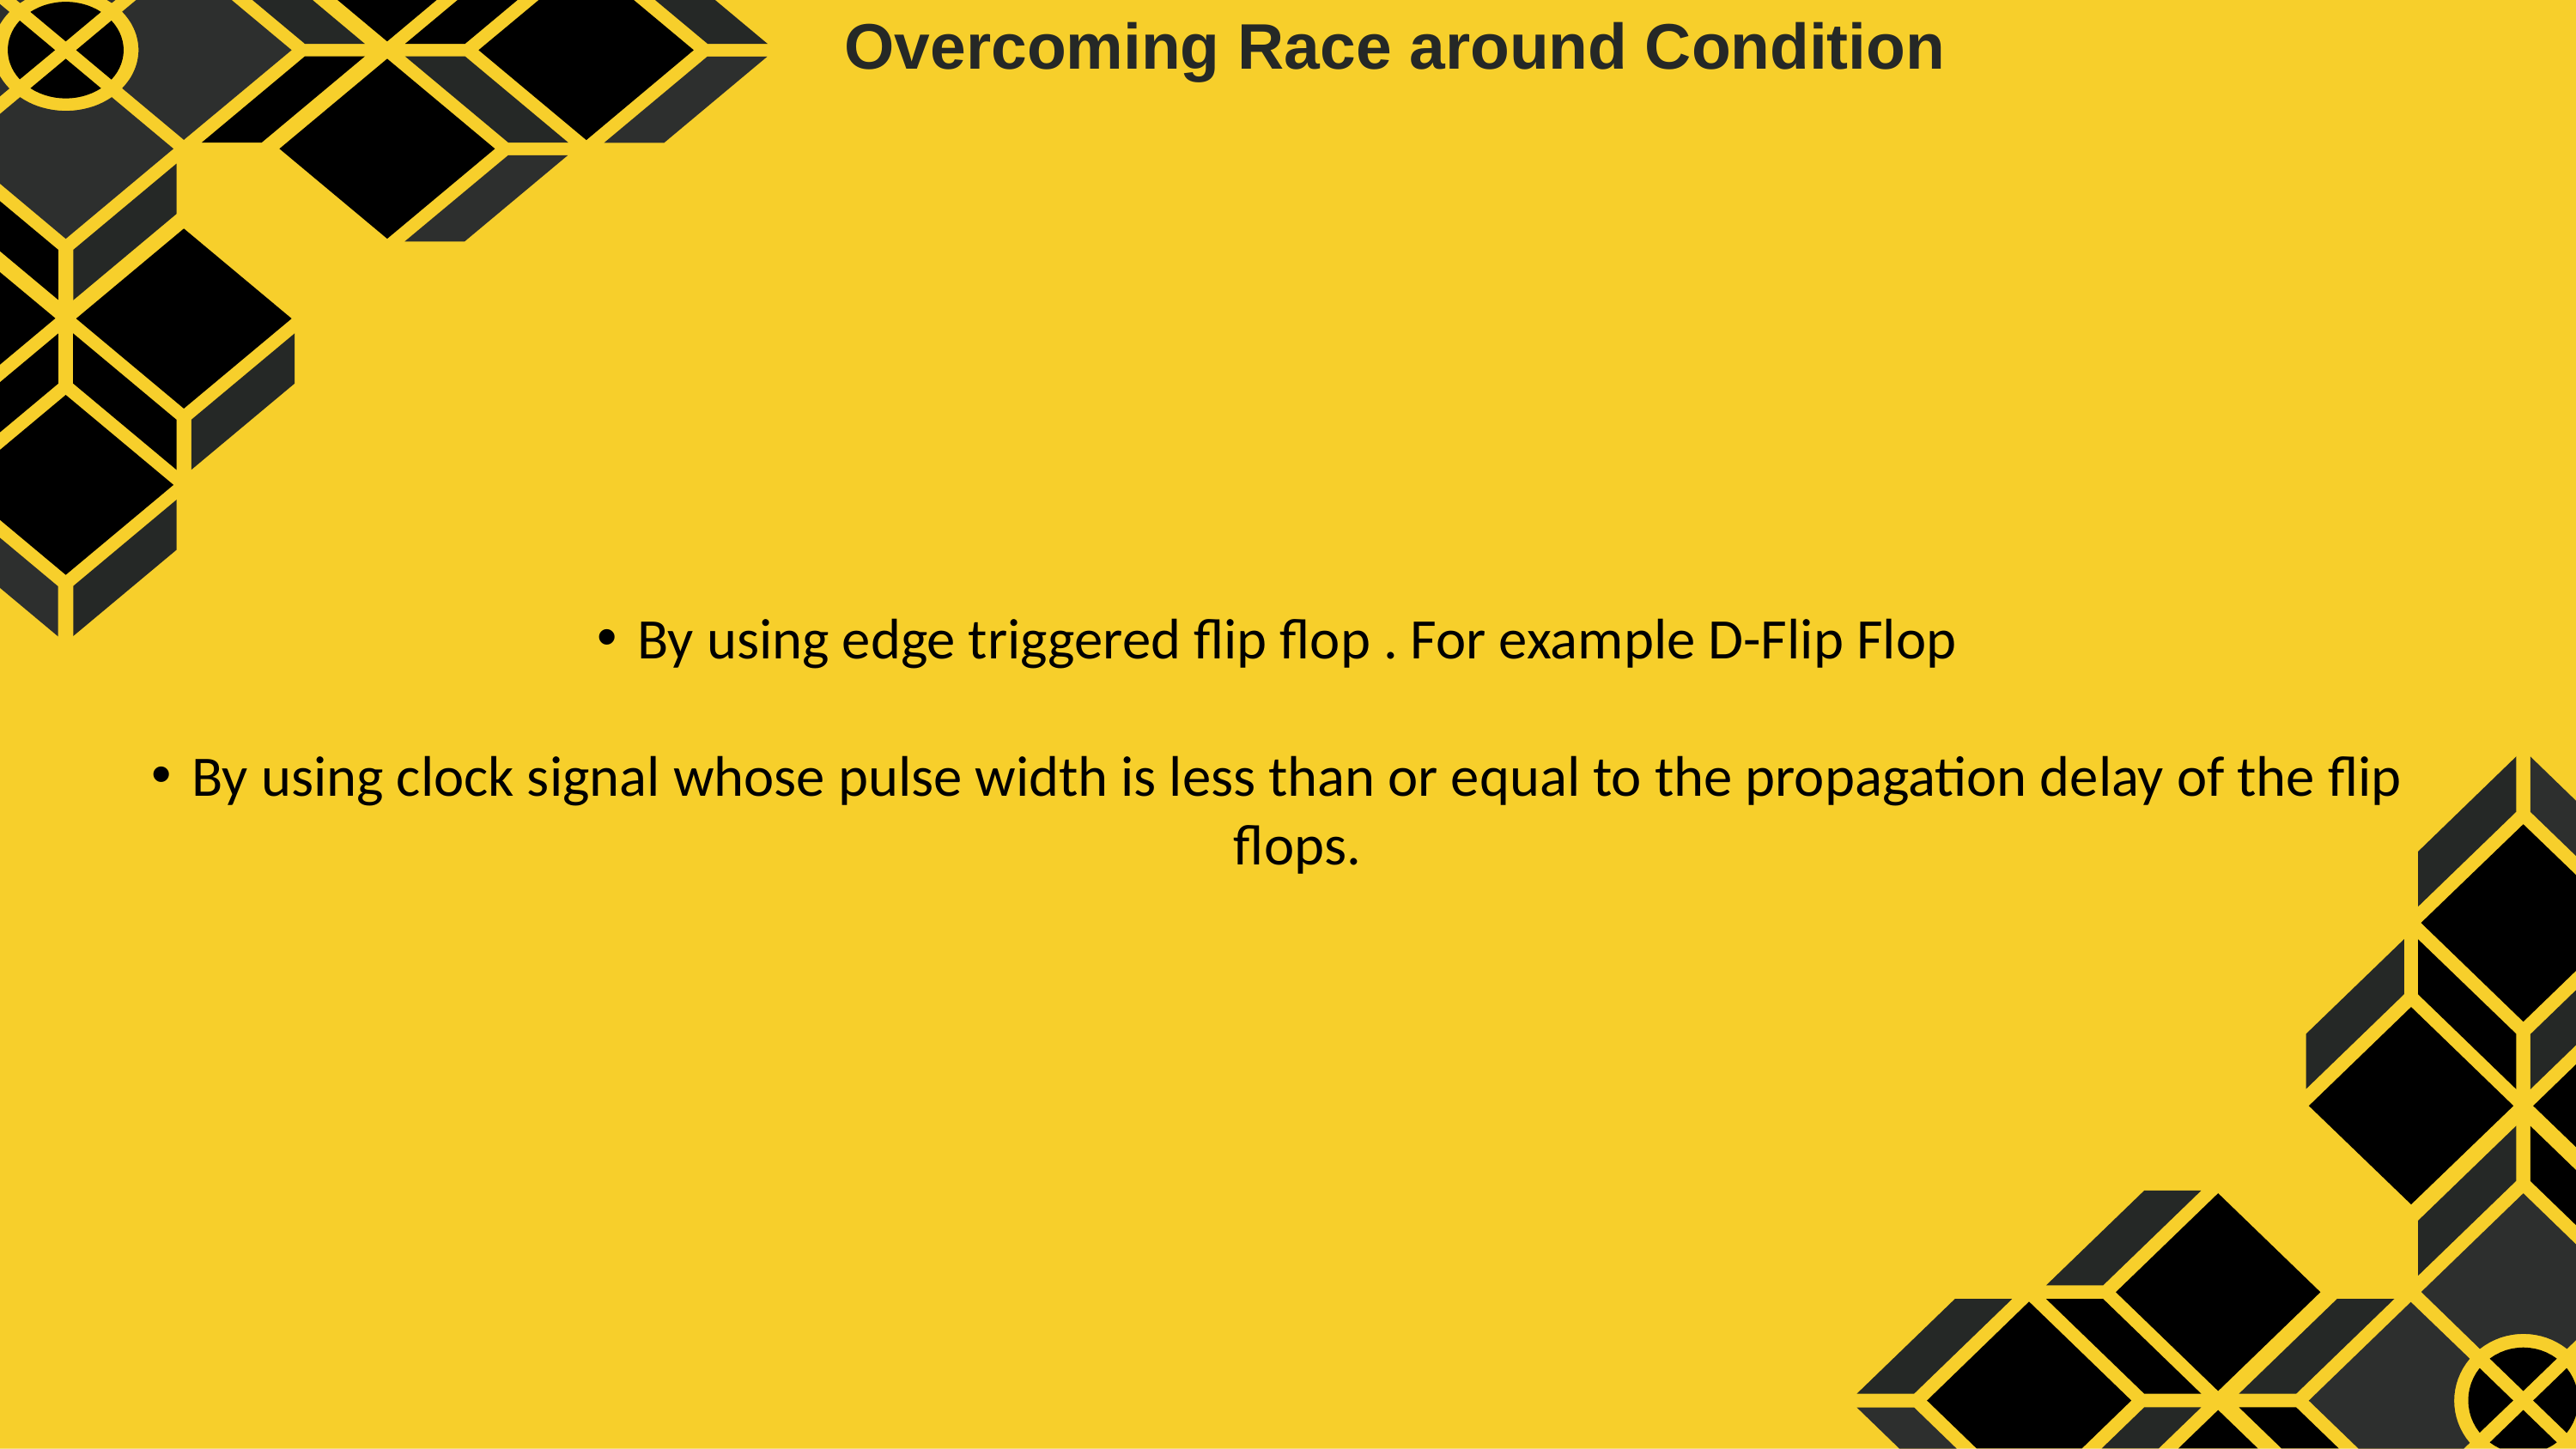

# Overcoming Race around Condition
By using edge triggered flip flop . For example D-Flip Flop

By using clock signal whose pulse width is less than or equal to the propagation delay of the flip flops.